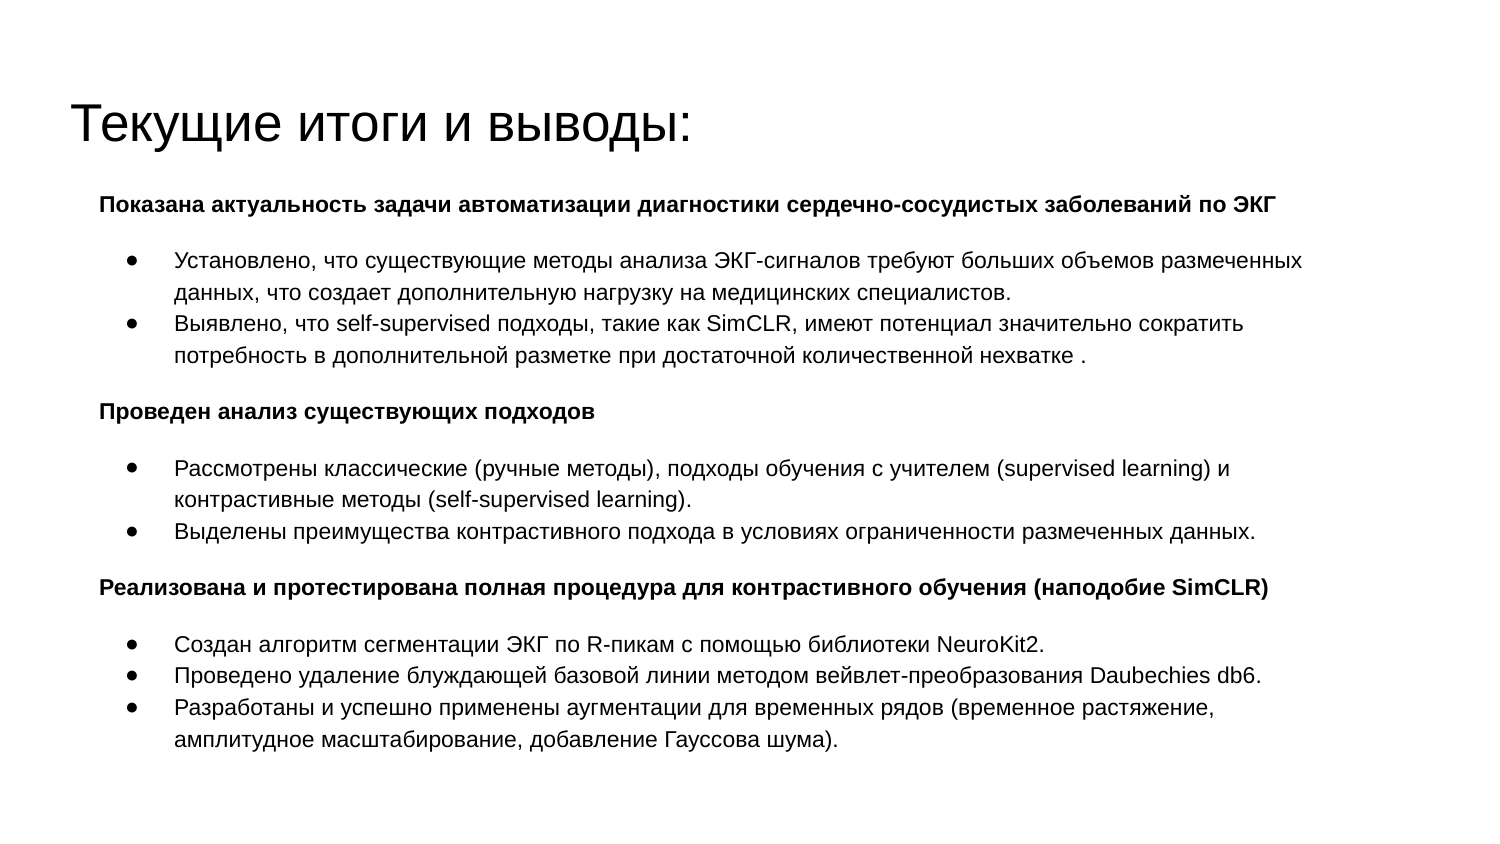

# Текущие итоги и выводы:
Показана актуальность задачи автоматизации диагностики сердечно-сосудистых заболеваний по ЭКГ
Установлено, что существующие методы анализа ЭКГ-сигналов требуют больших объемов размеченных данных, что создает дополнительную нагрузку на медицинских специалистов.
Выявлено, что self-supervised подходы, такие как SimCLR, имеют потенциал значительно сократить потребность в дополнительной разметке при достаточной количественной нехватке .
Проведен анализ существующих подходов
Рассмотрены классические (ручные методы), подходы обучения с учителем (supervised learning) и контрастивные методы (self-supervised learning).
Выделены преимущества контрастивного подхода в условиях ограниченности размеченных данных.
Реализована и протестирована полная процедура для контрастивного обучения (наподобие SimCLR)
Создан алгоритм сегментации ЭКГ по R-пикам с помощью библиотеки NeuroKit2.
Проведено удаление блуждающей базовой линии методом вейвлет-преобразования Daubechies db6.
Разработаны и успешно применены аугментации для временных рядов (временное растяжение, амплитудное масштабирование, добавление Гауссова шума).